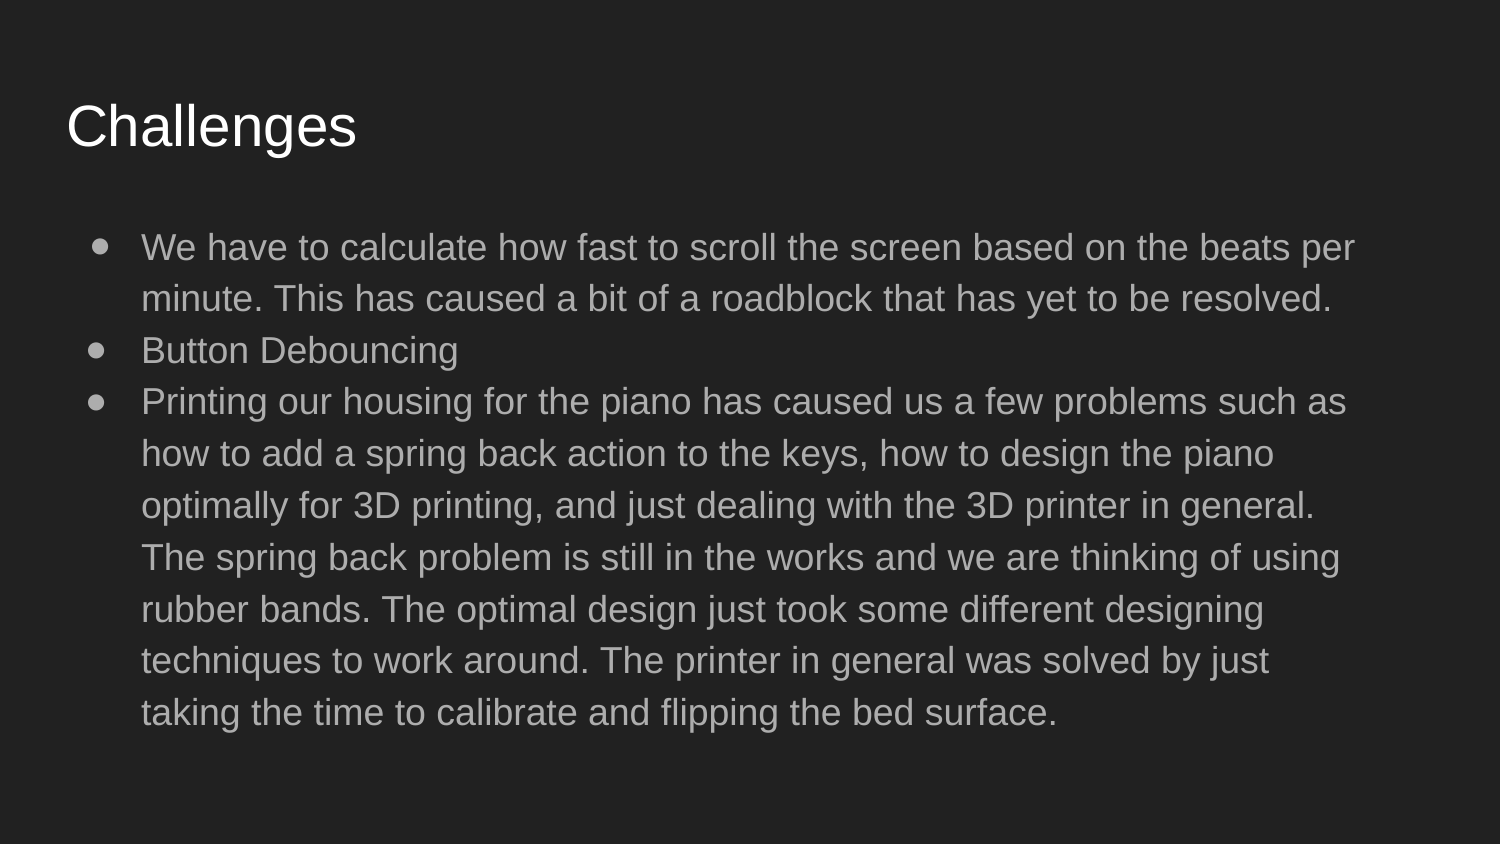

# Challenges
We have to calculate how fast to scroll the screen based on the beats per minute. This has caused a bit of a roadblock that has yet to be resolved.
Button Debouncing
Printing our housing for the piano has caused us a few problems such as how to add a spring back action to the keys, how to design the piano optimally for 3D printing, and just dealing with the 3D printer in general. The spring back problem is still in the works and we are thinking of using rubber bands. The optimal design just took some different designing techniques to work around. The printer in general was solved by just taking the time to calibrate and flipping the bed surface.